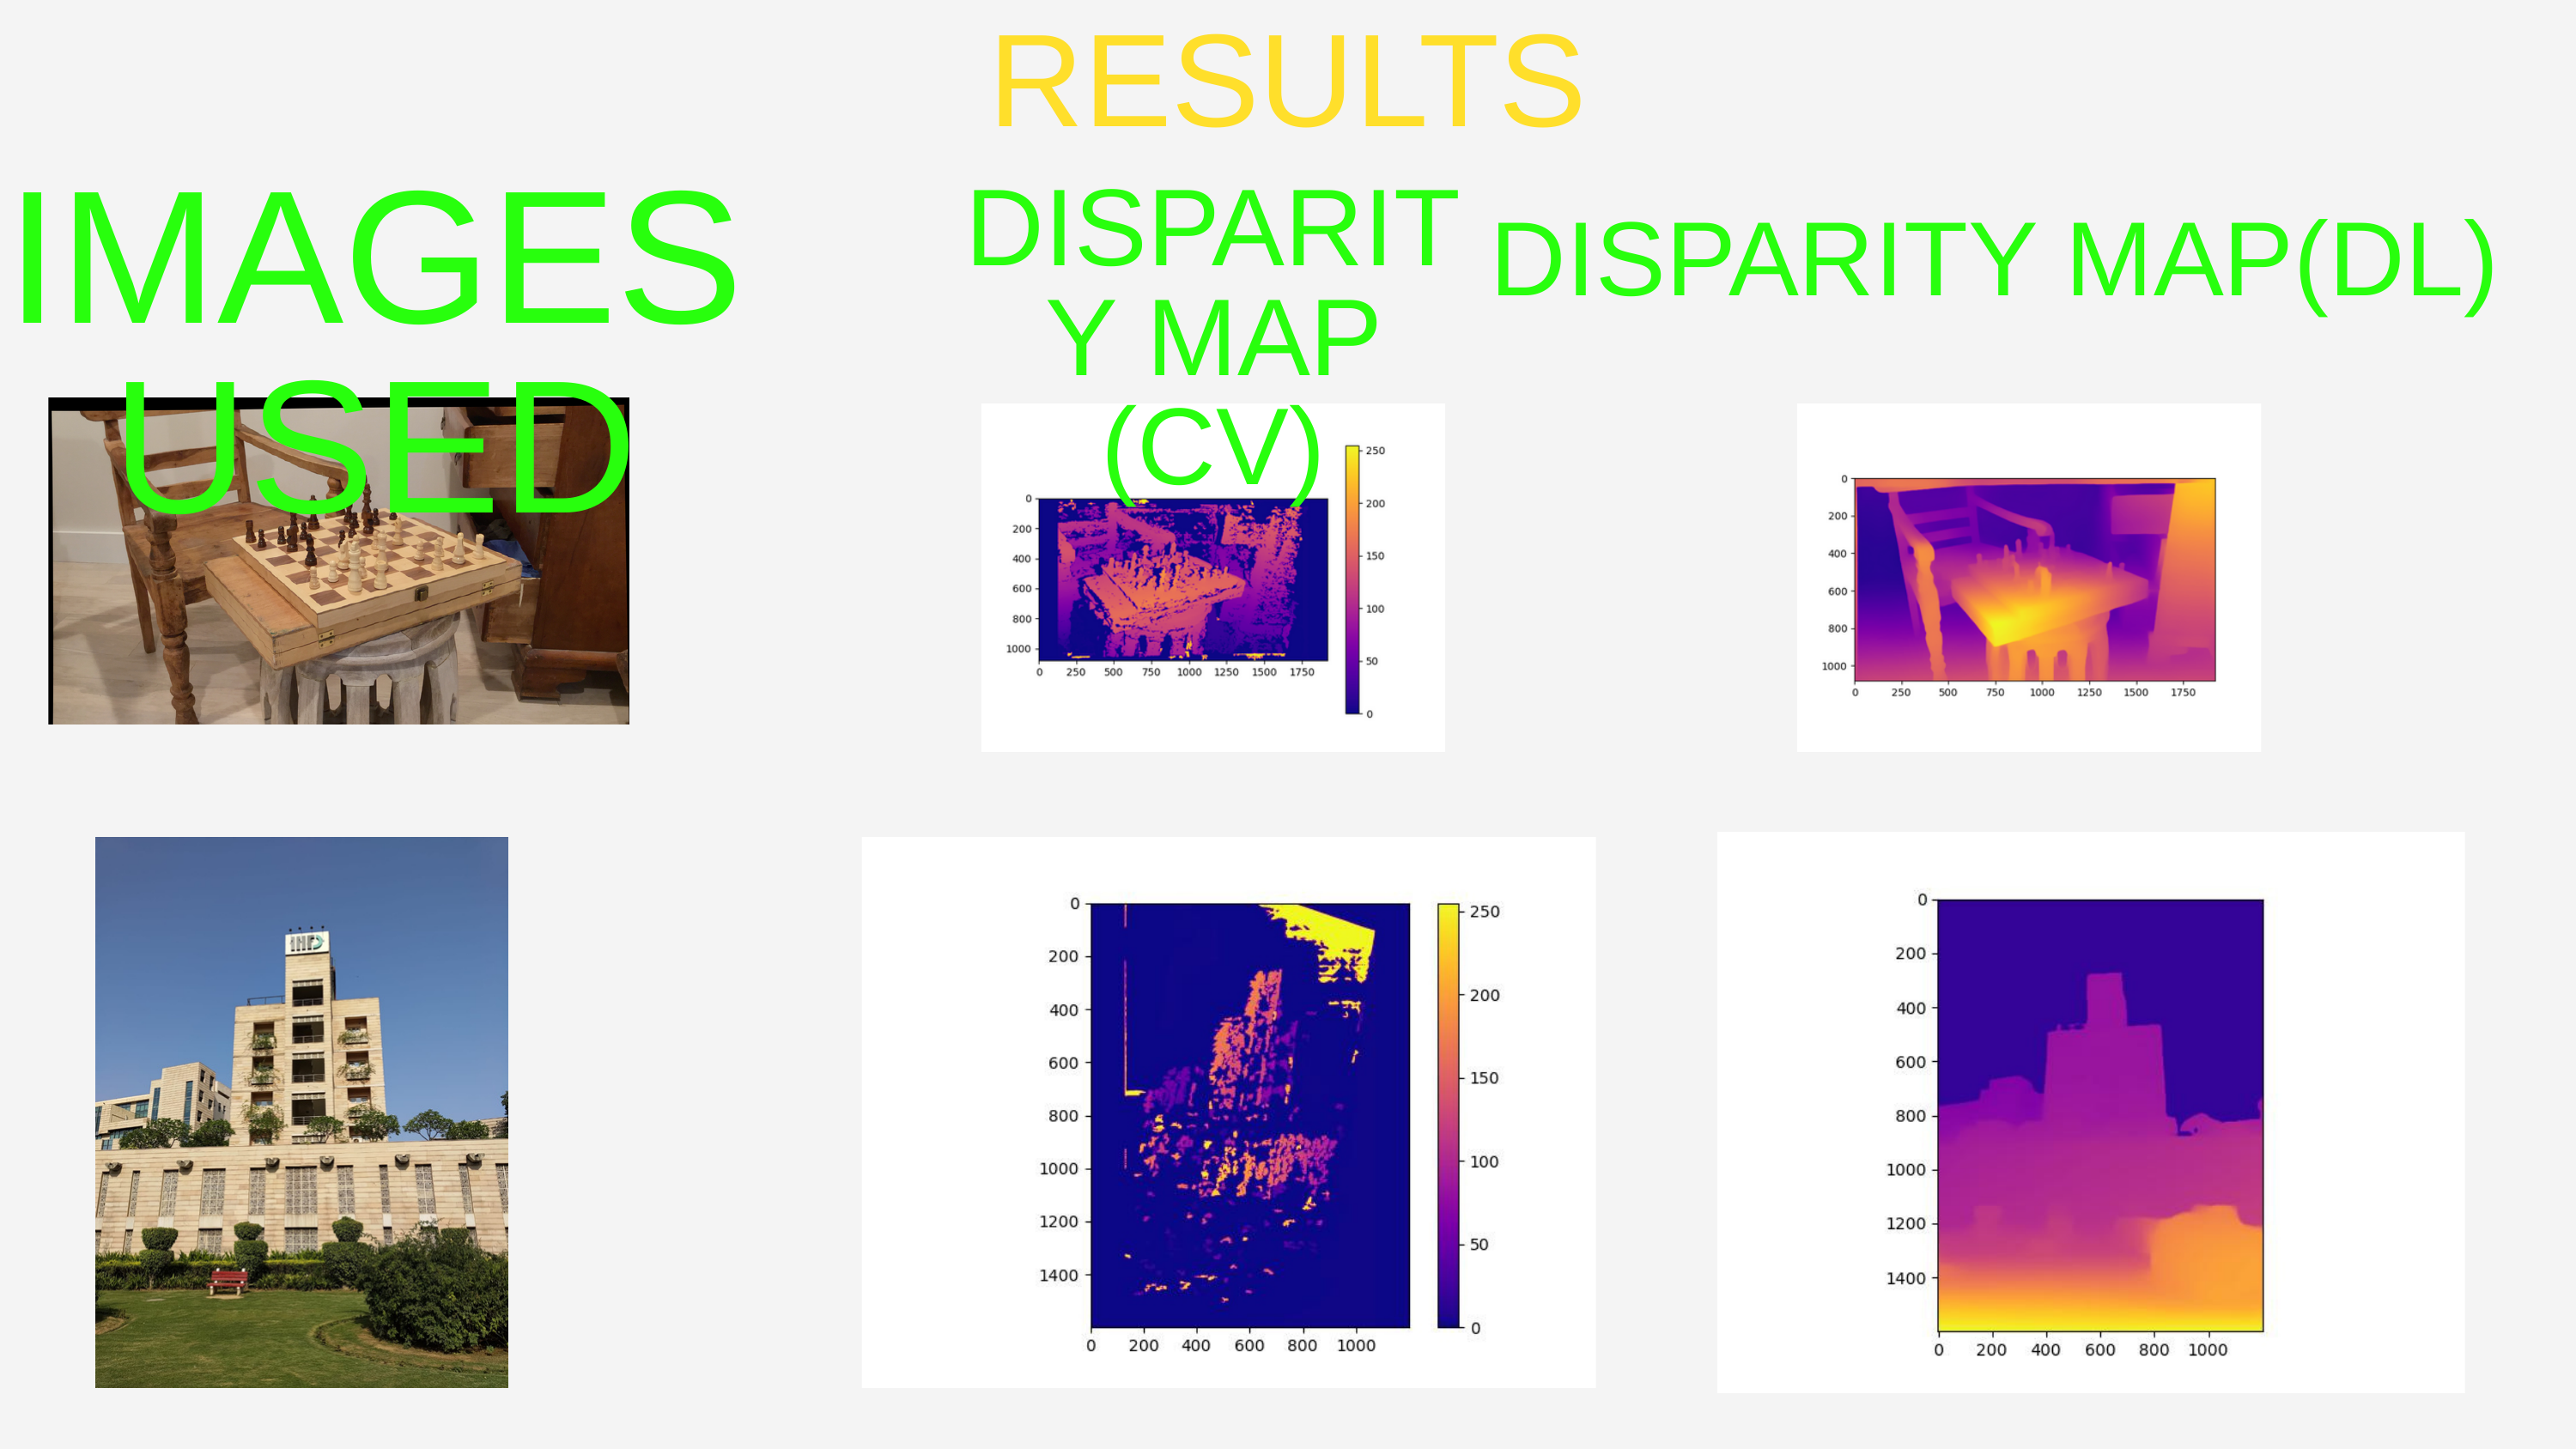

RESULTS
IMAGES USED
DISPARITY MAP (CV)
DISPARITY MAP(DL)